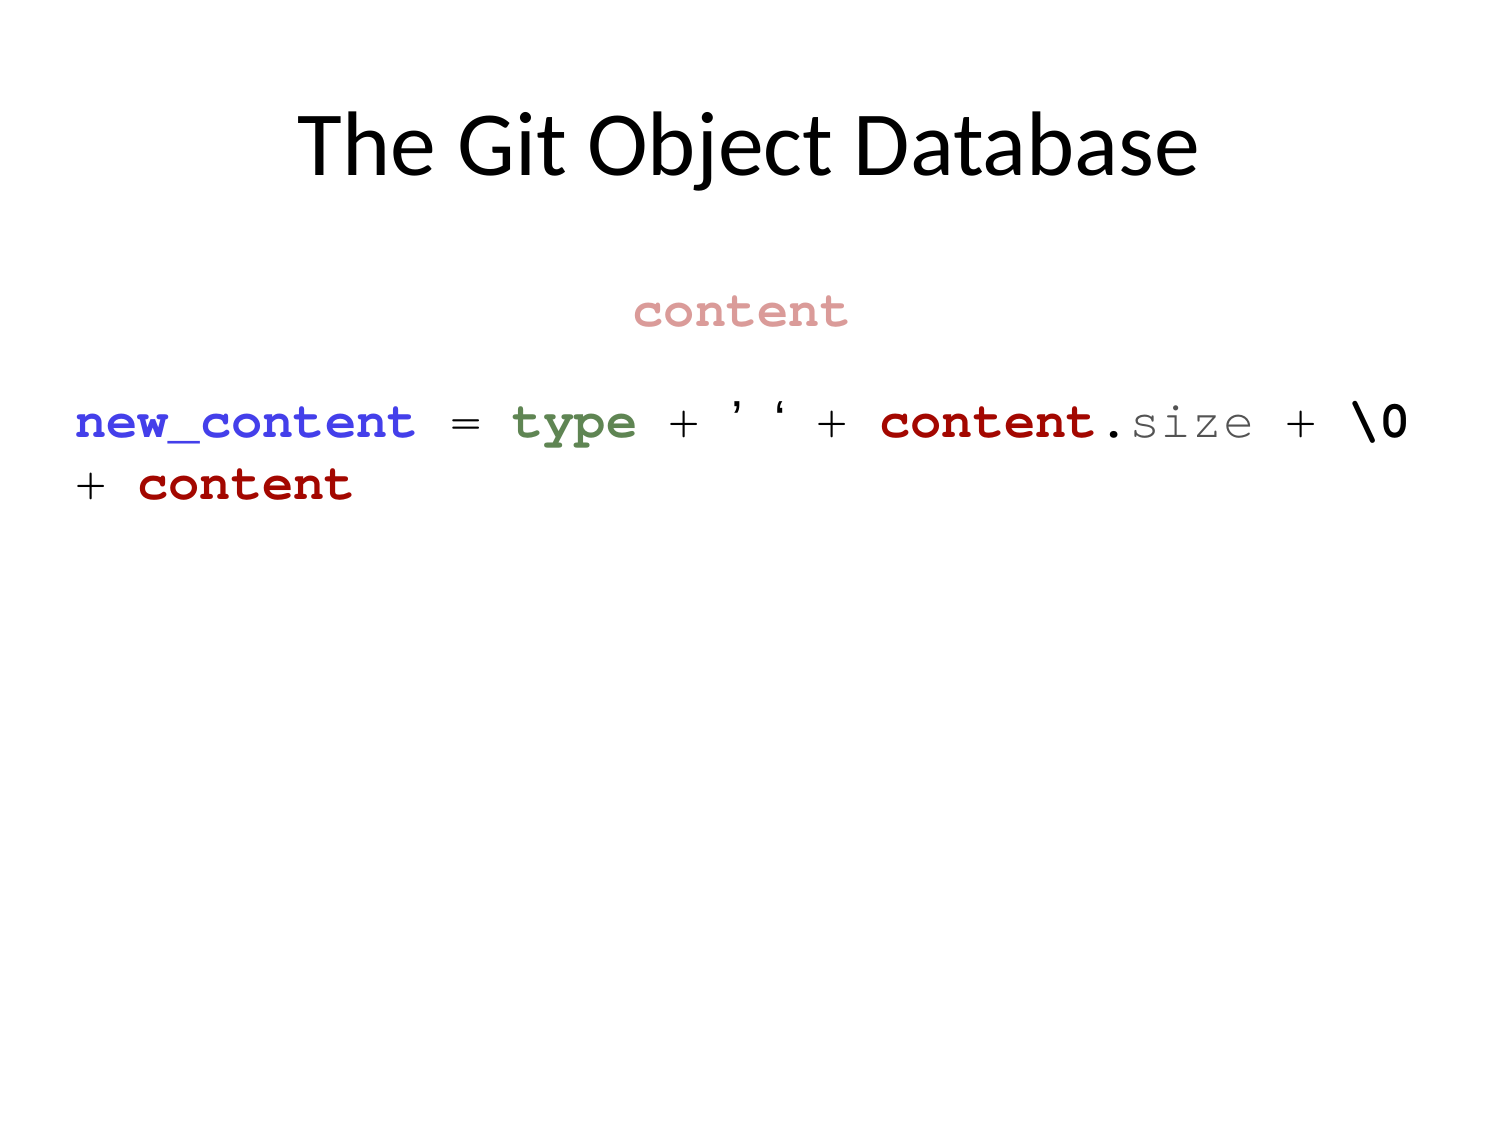

# The Git Object Database

content
new_content = type + ’ ‘ + content.size + \0
+ content